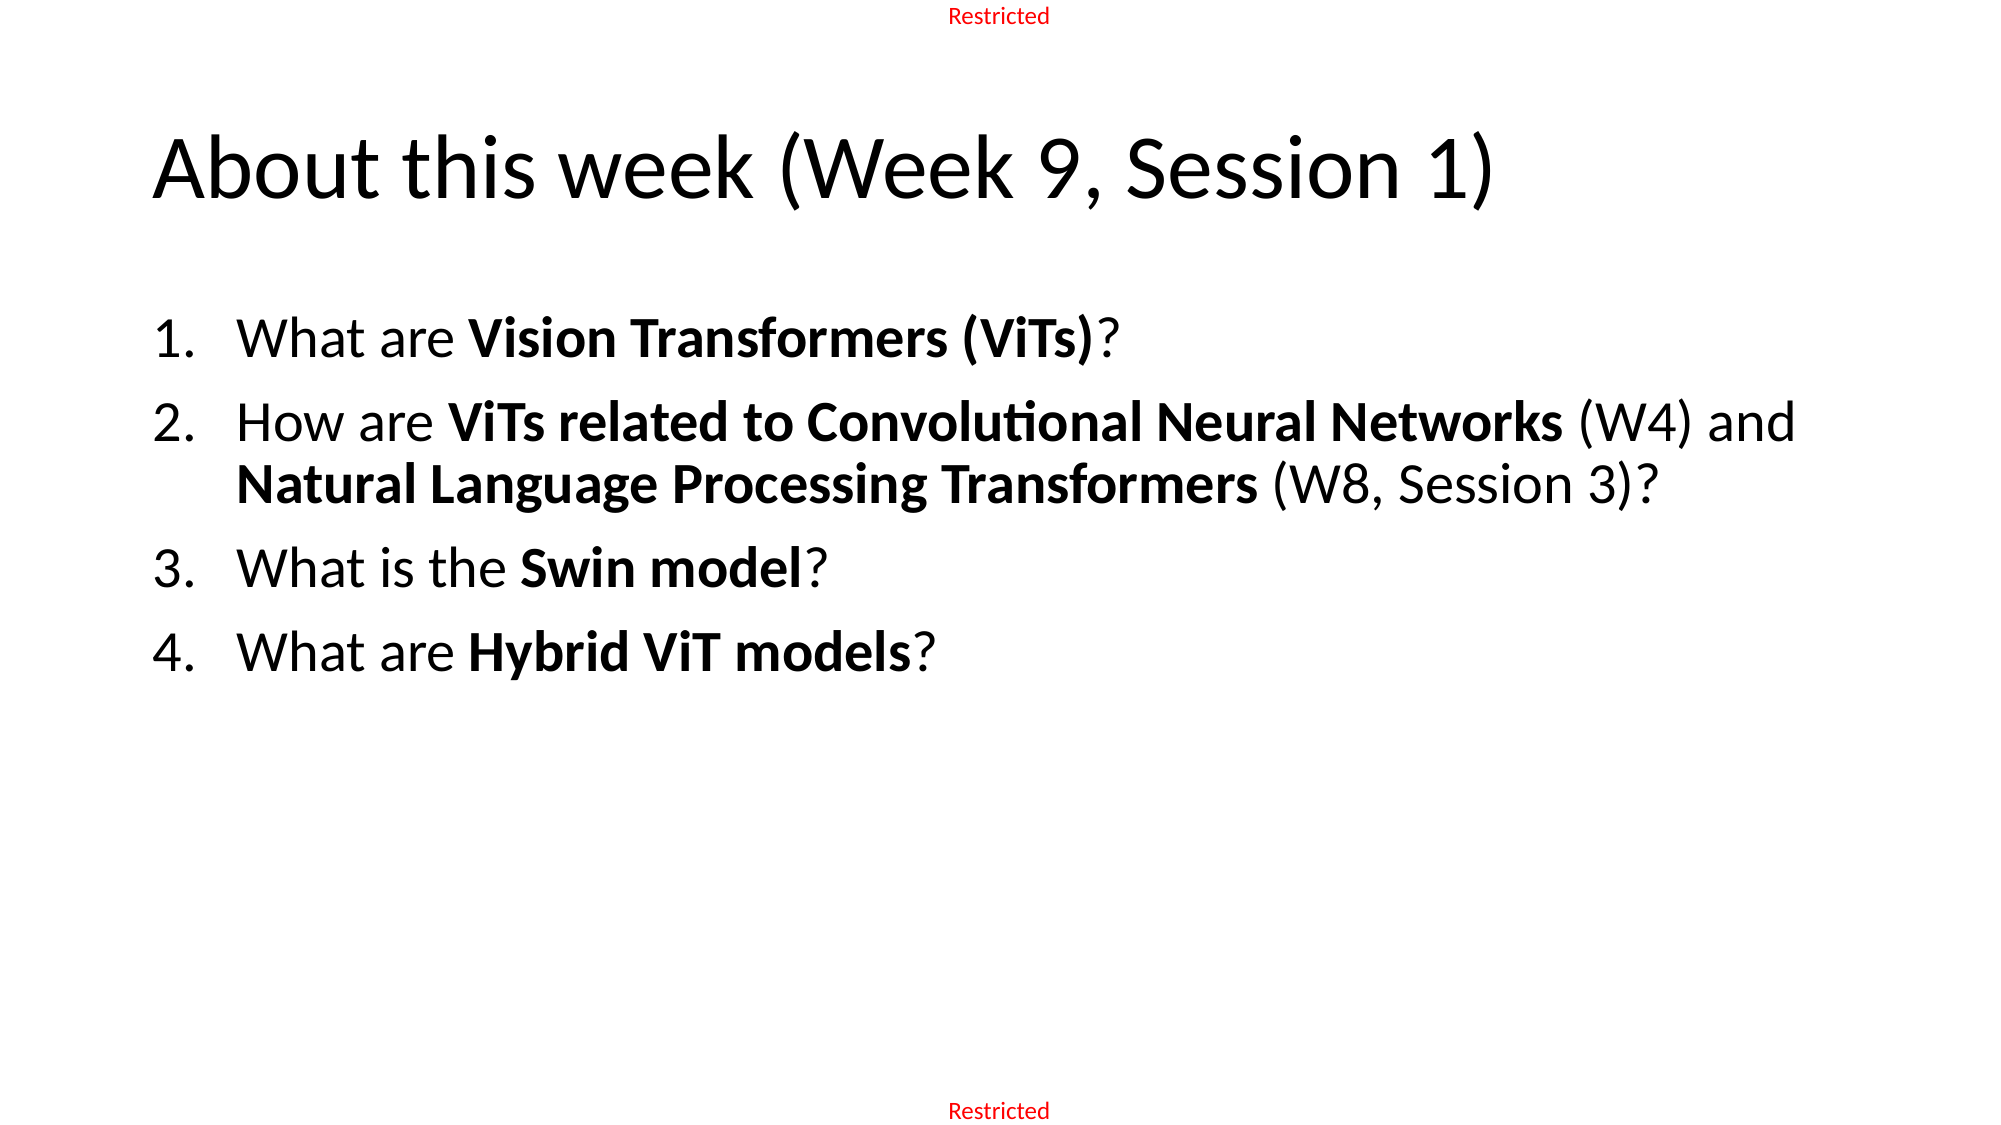

# About this week (Week 9, Session 1)
What are Vision Transformers (ViTs)?
How are ViTs related to Convolutional Neural Networks (W4) and Natural Language Processing Transformers (W8, Session 3)?
What is the Swin model?
What are Hybrid ViT models?